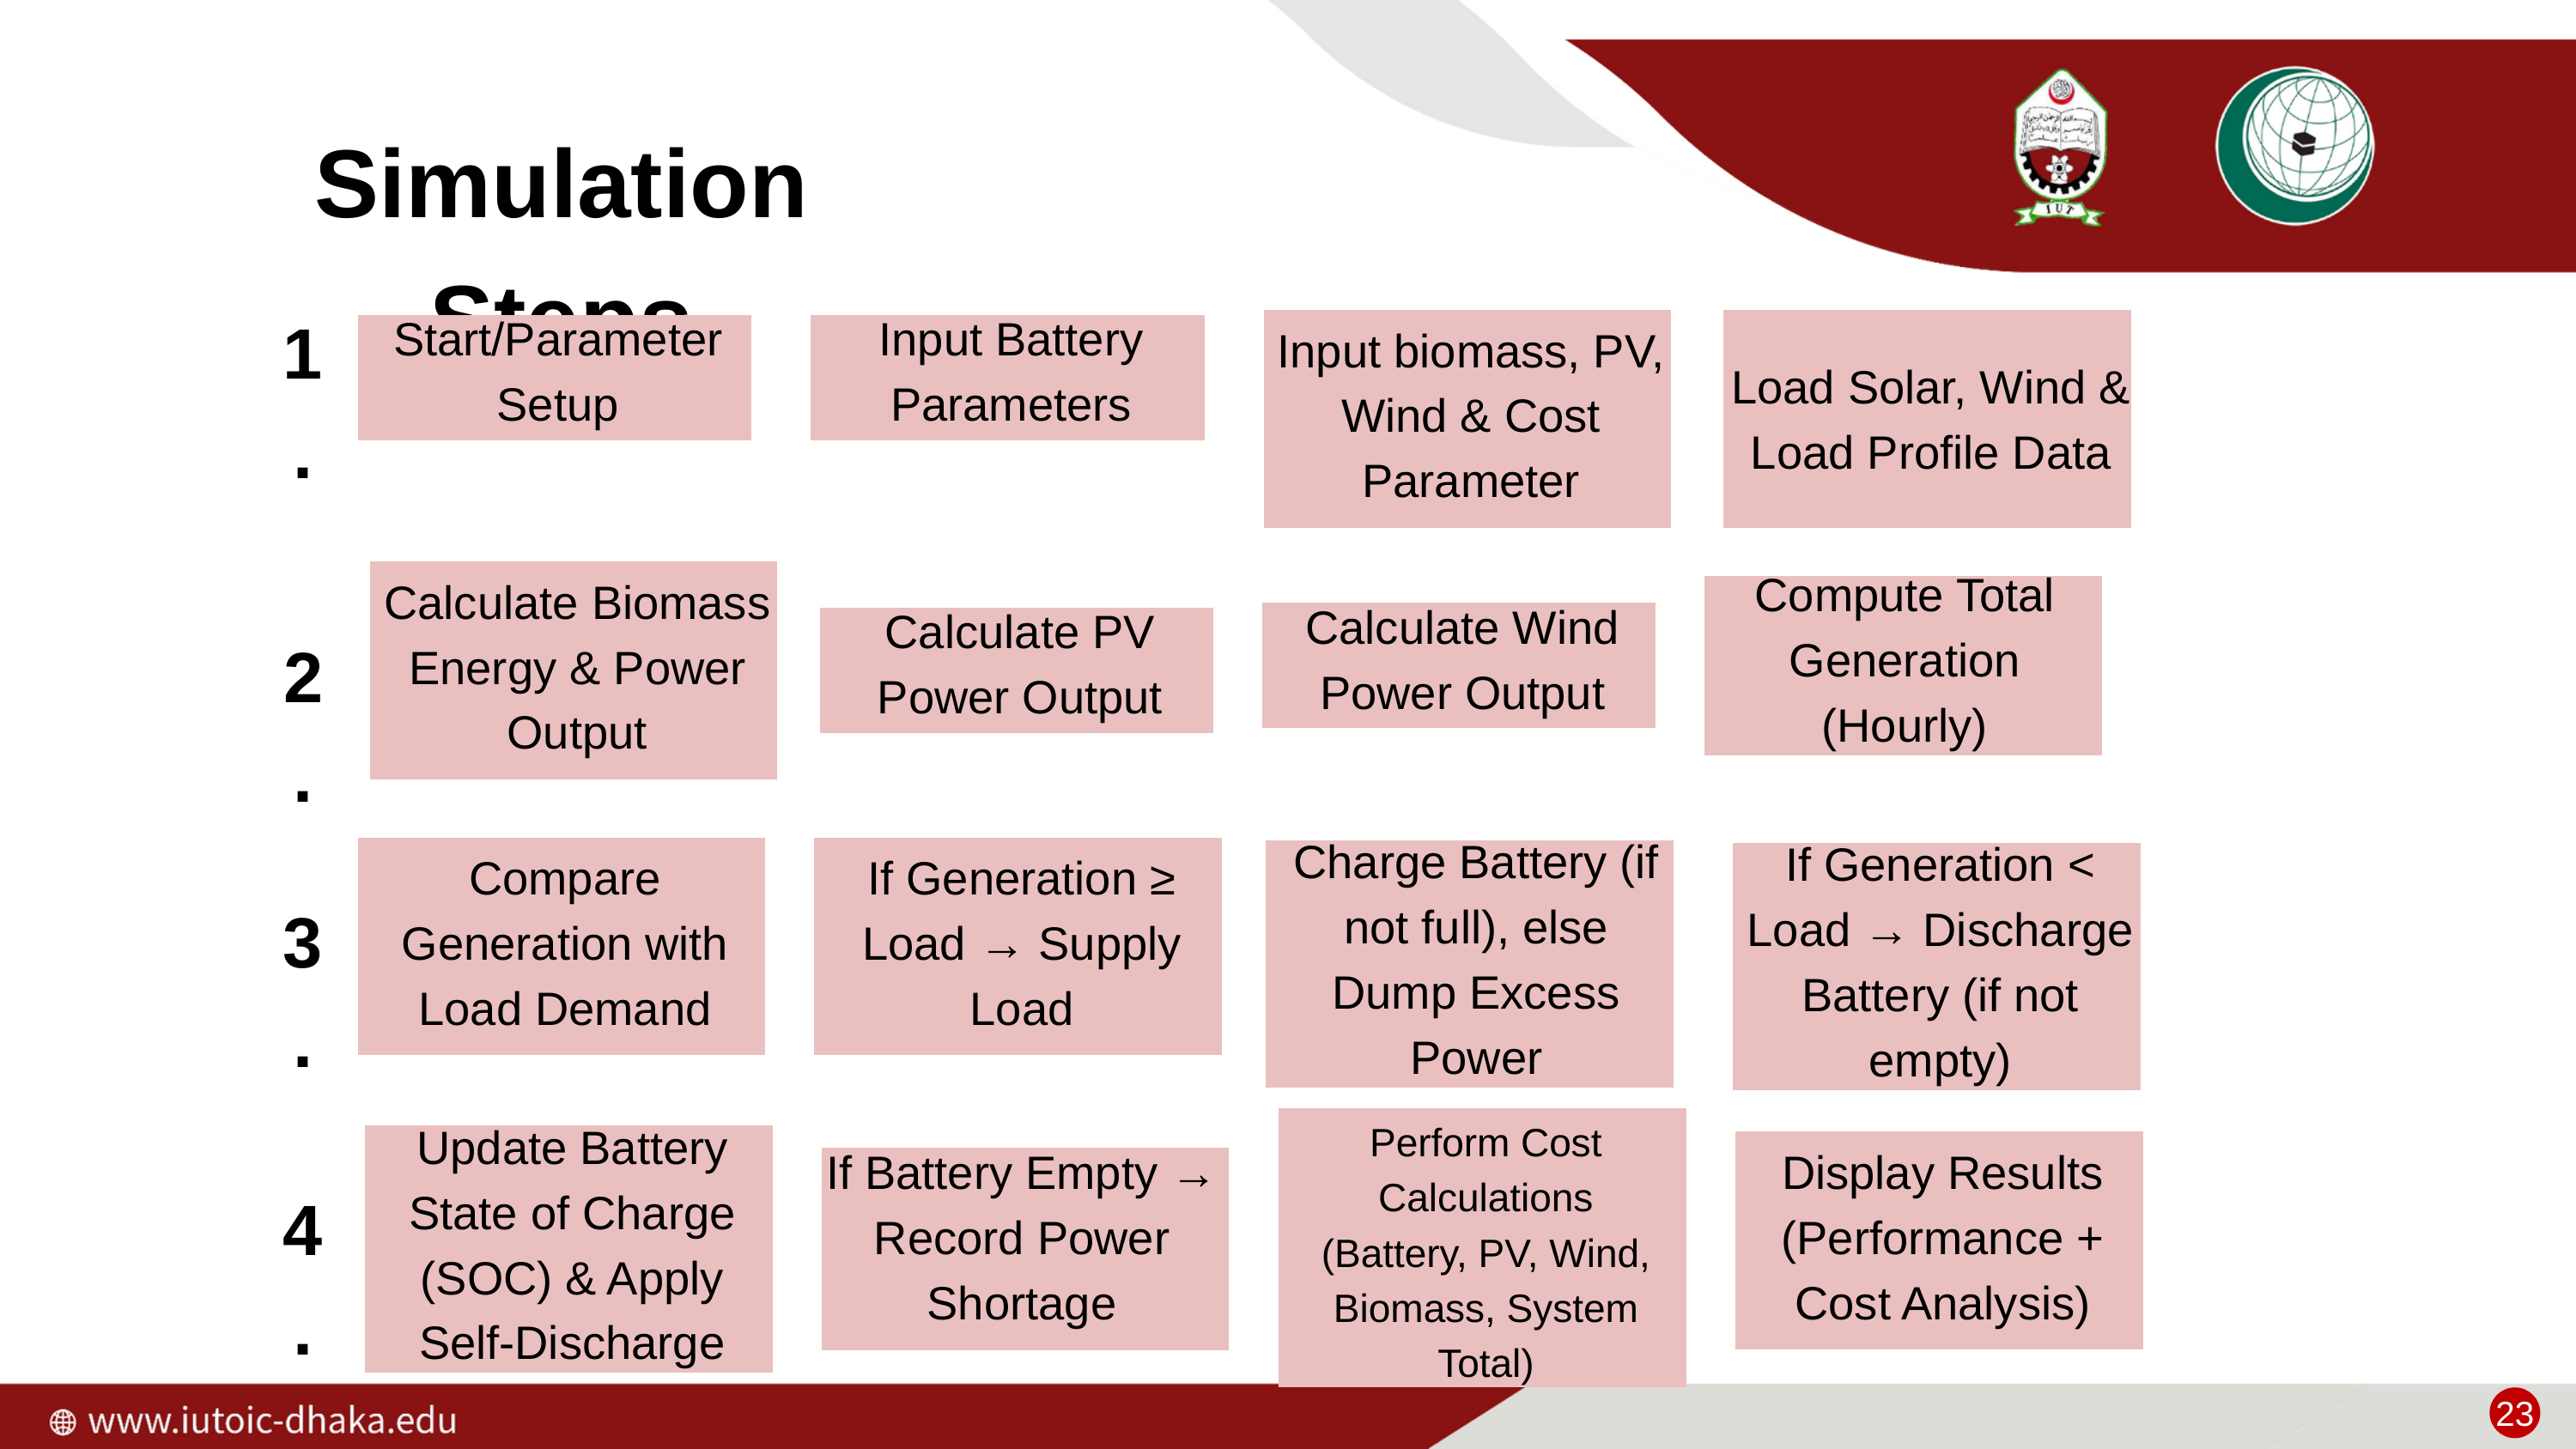

Simulation Steps
1.
Start/Parameter Setup
Input Battery Parameters

Input biomass, PV, Wind & Cost Parameter

Load Solar, Wind & Load Profile Data
Compute Total Generation (Hourly)

Calculate Biomass Energy & Power Output

Calculate Wind Power Output
Calculate PV Power Output

2.
Charge Battery (if not full), else Dump Excess Power
If Generation < Load → Discharge Battery (if not empty)

Compare Generation with Load Demand
If Generation ≥ Load → Supply Load

3.

Update Battery State of Charge (SOC) & Apply Self-Discharge
Perform Cost Calculations (Battery, PV, Wind, Biomass, System Total)

If Battery Empty → Record Power Shortage
Display Results (Performance + Cost Analysis)

4.
23